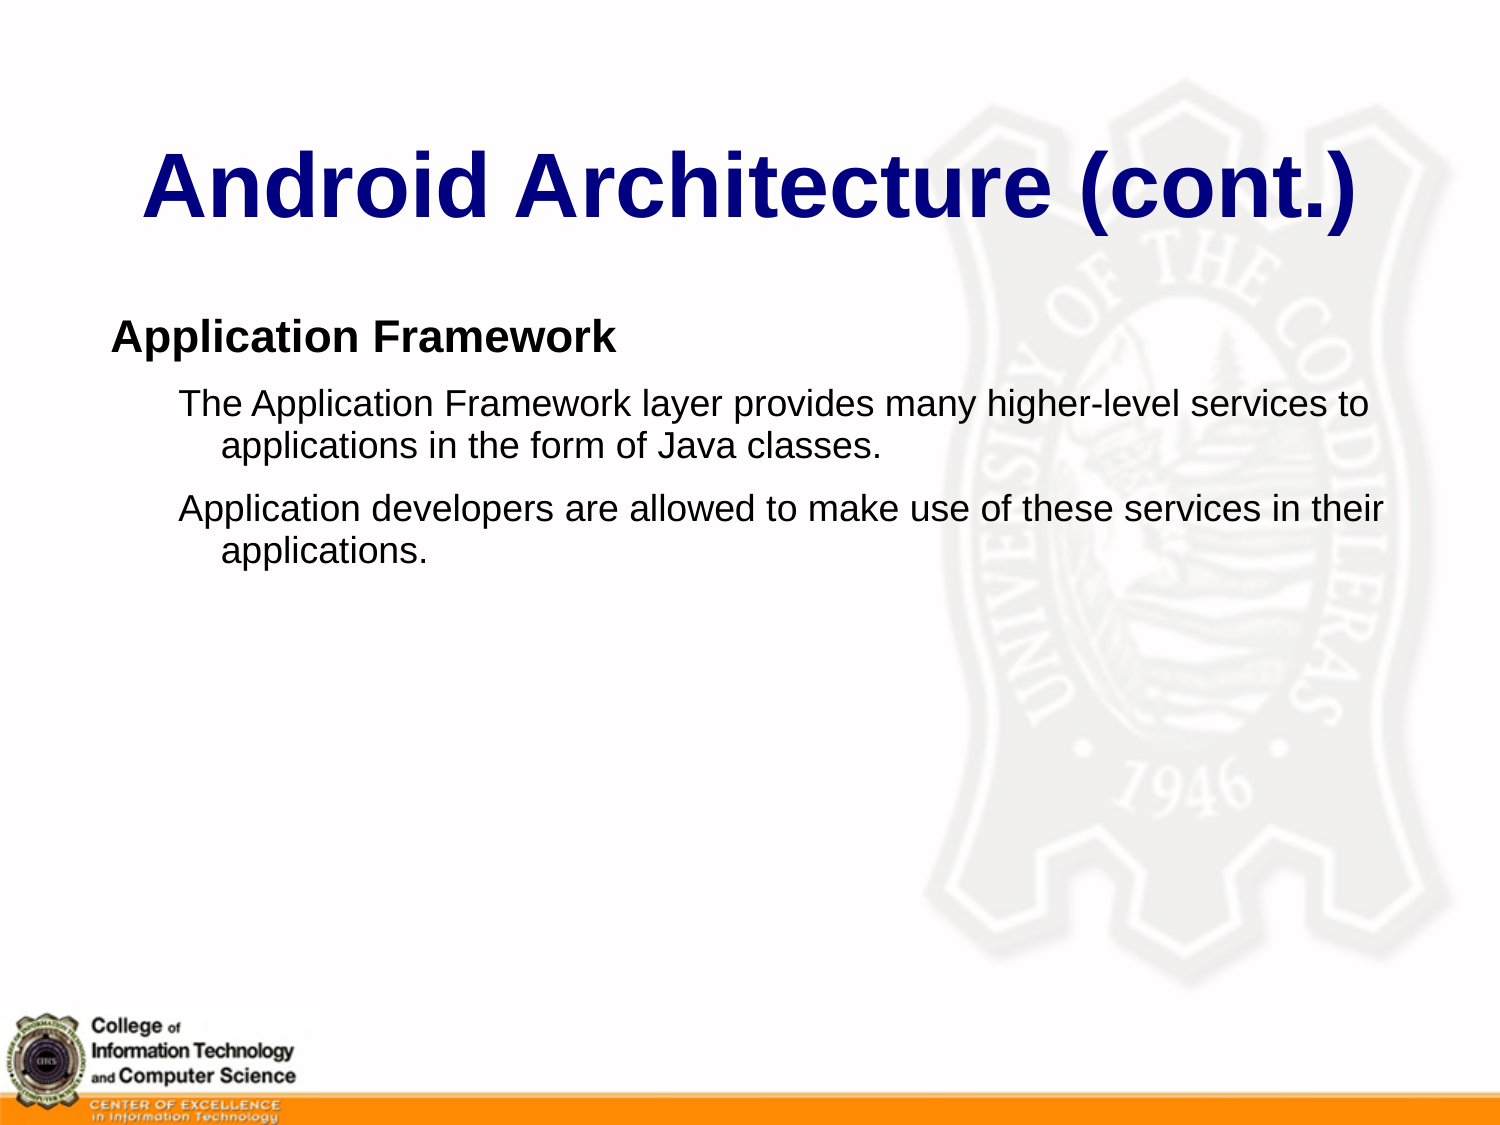

# Android Architecture (cont.)
Application Framework
The Application Framework layer provides many higher-level services to applications in the form of Java classes.
Application developers are allowed to make use of these services in their applications.